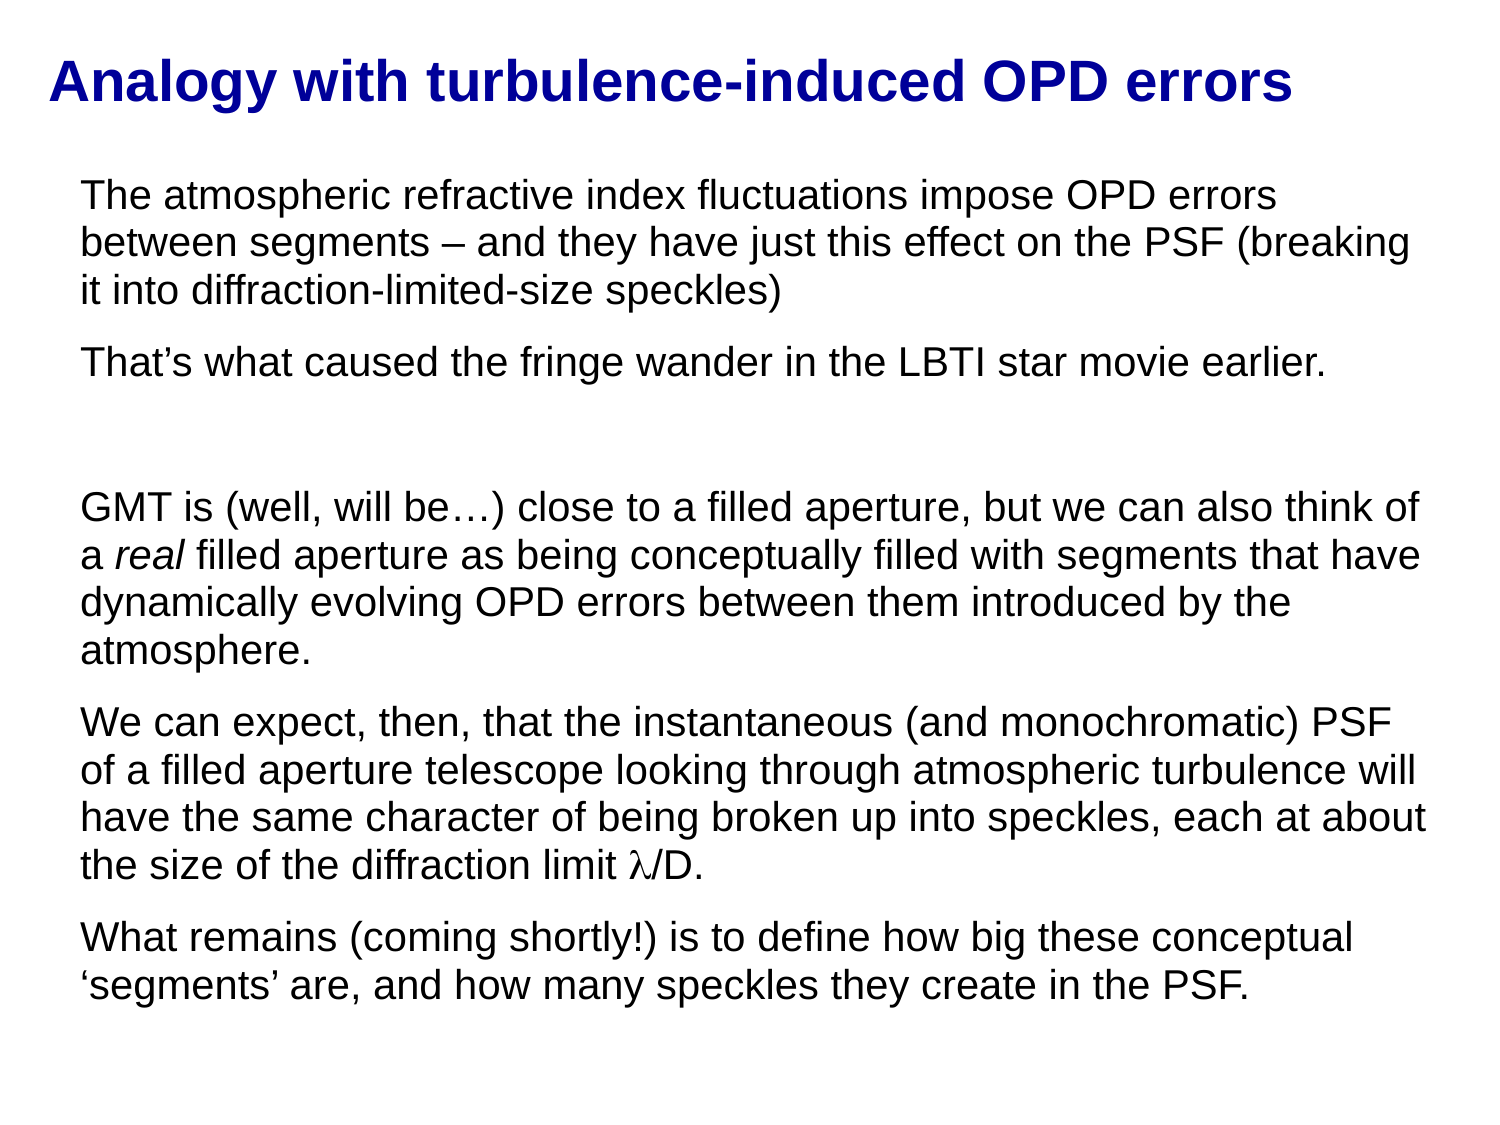

# Analogy with turbulence-induced OPD errors
The atmospheric refractive index fluctuations impose OPD errors between segments – and they have just this effect on the PSF (breaking it into diffraction-limited-size speckles)
That’s what caused the fringe wander in the LBTI star movie earlier.

GMT is (well, will be…) close to a filled aperture, but we can also think of a real filled aperture as being conceptually filled with segments that have dynamically evolving OPD errors between them introduced by the atmosphere.
We can expect, then, that the instantaneous (and monochromatic) PSF of a filled aperture telescope looking through atmospheric turbulence will have the same character of being broken up into speckles, each at about the size of the diffraction limit λ/D.
What remains (coming shortly!) is to define how big these conceptual ‘segments’ are, and how many speckles they create in the PSF.